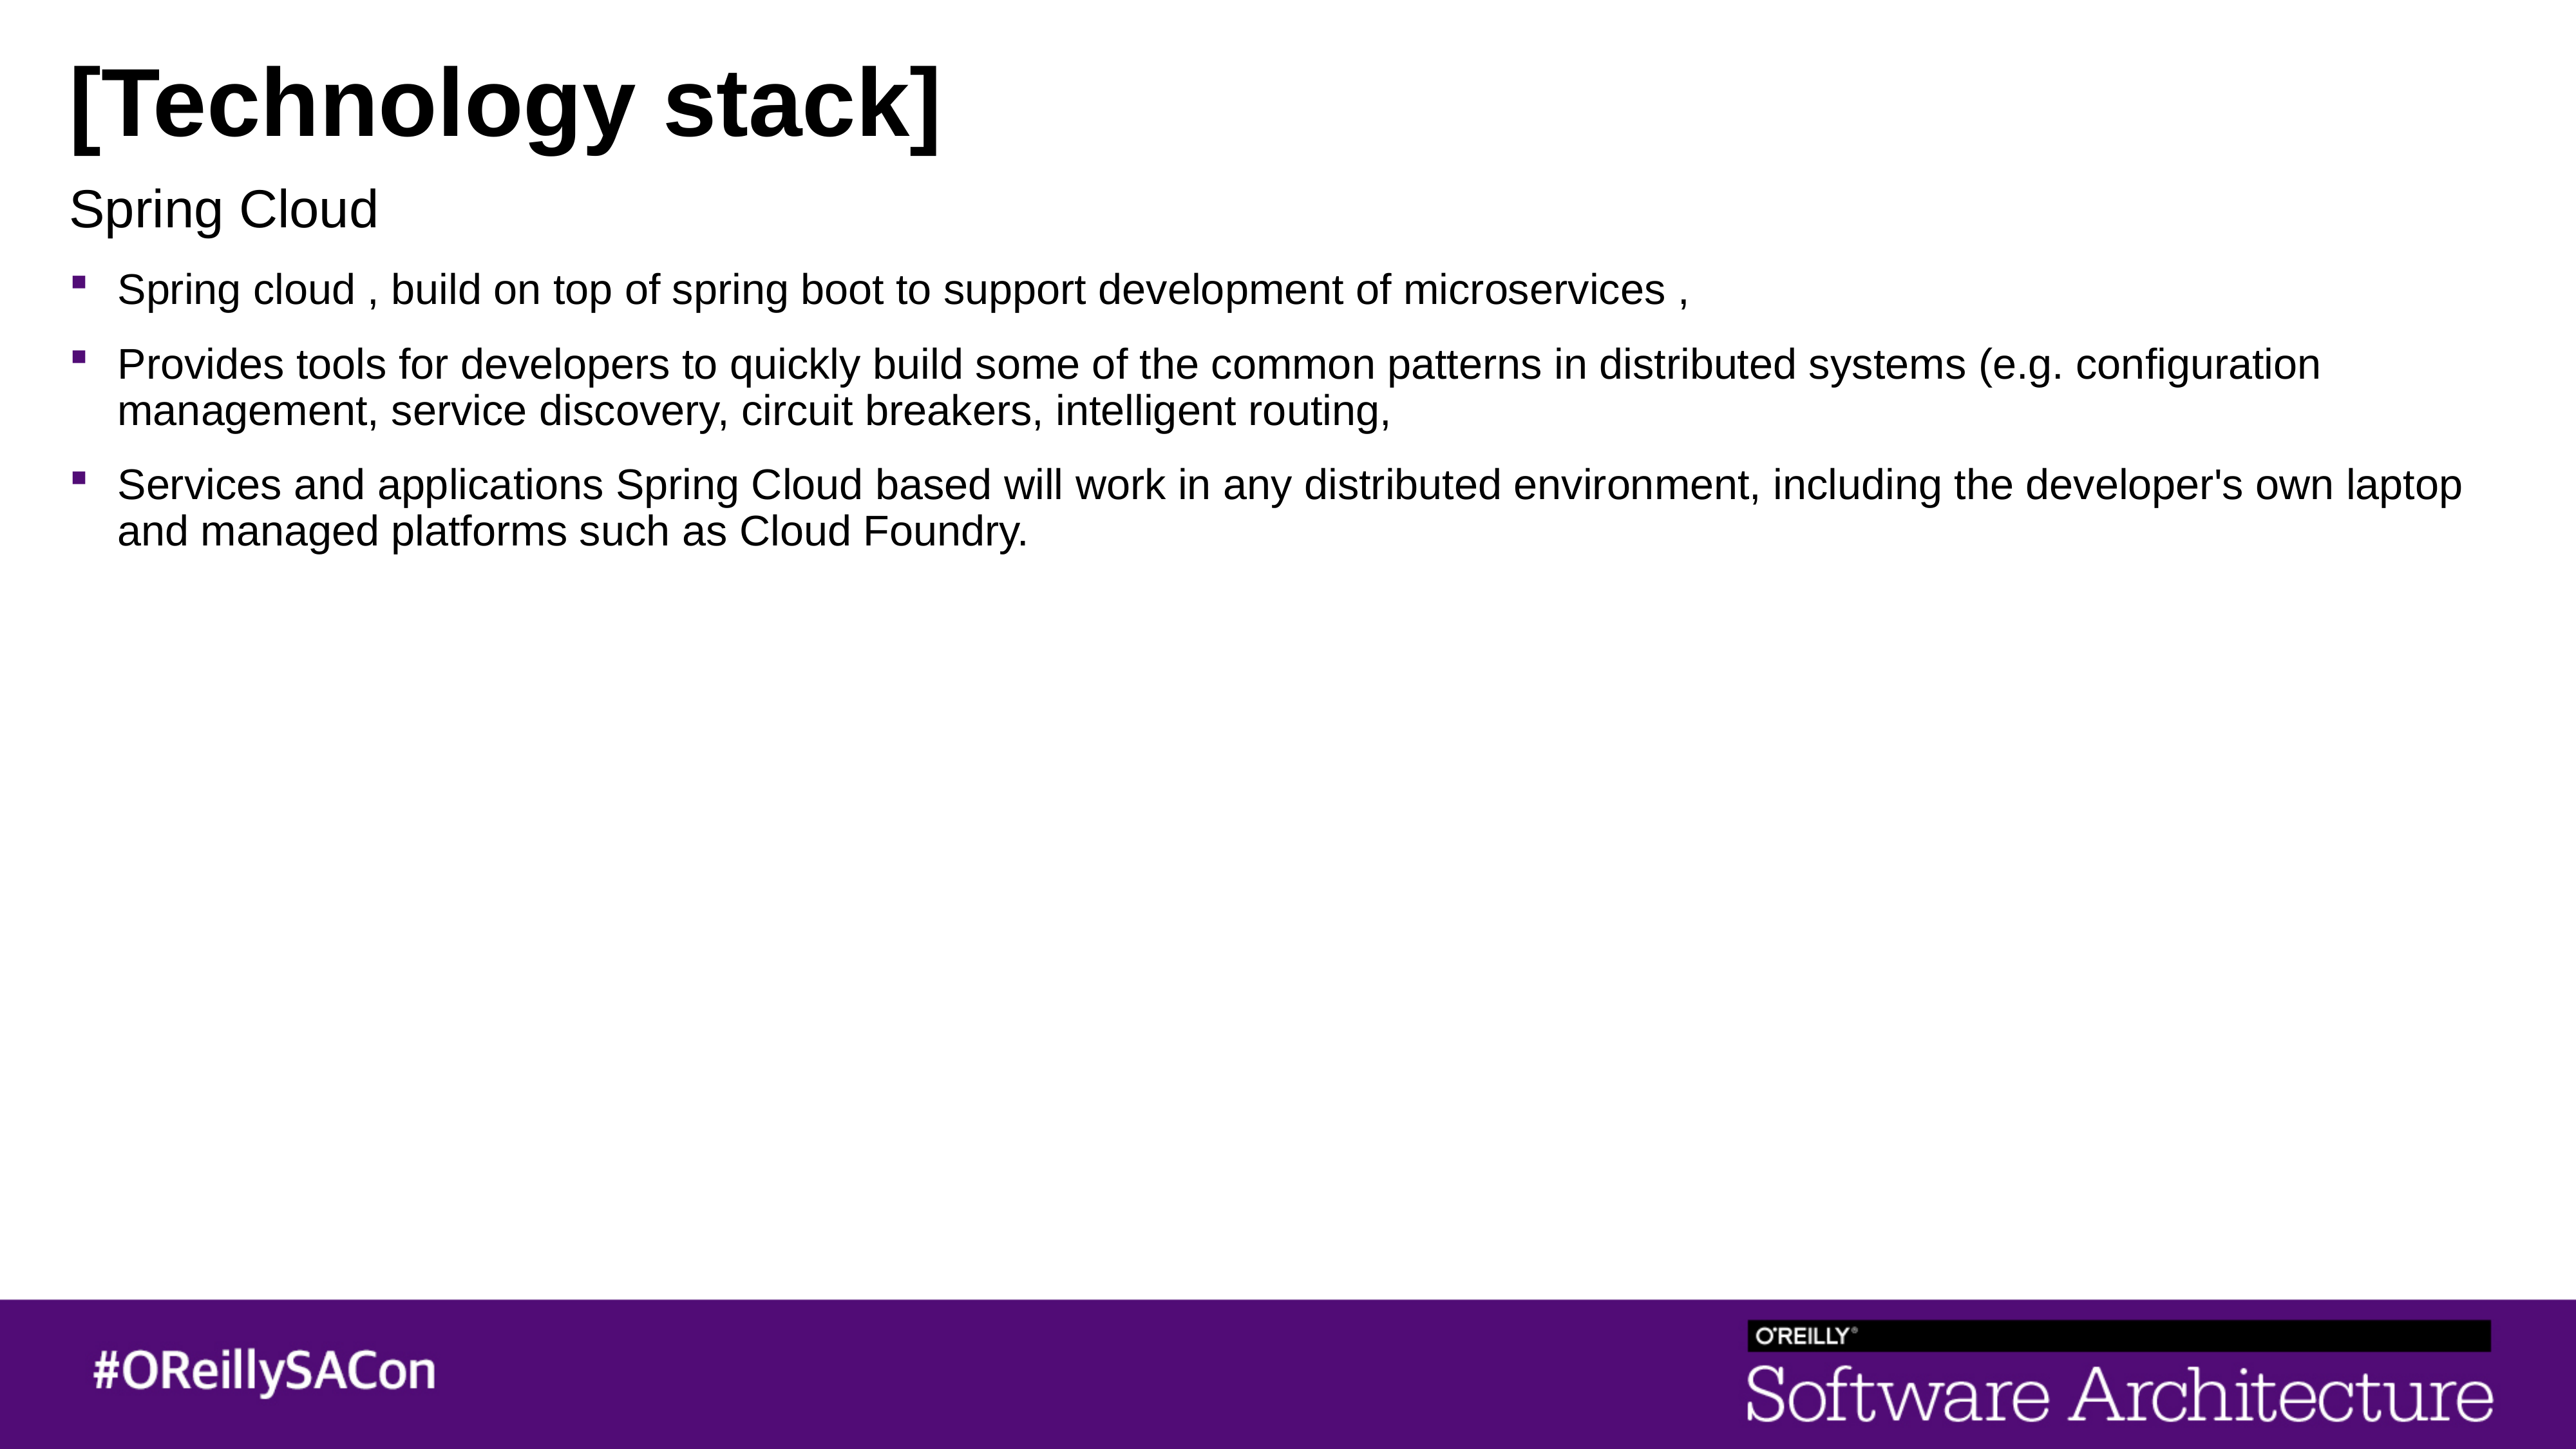

# [Technology stack]
Spring Cloud
Spring cloud , build on top of spring boot to support development of microservices ,
Provides tools for developers to quickly build some of the common patterns in distributed systems (e.g. configuration management, service discovery, circuit breakers, intelligent routing,
Services and applications Spring Cloud based will work in any distributed environment, including the developer's own laptop and managed platforms such as Cloud Foundry.